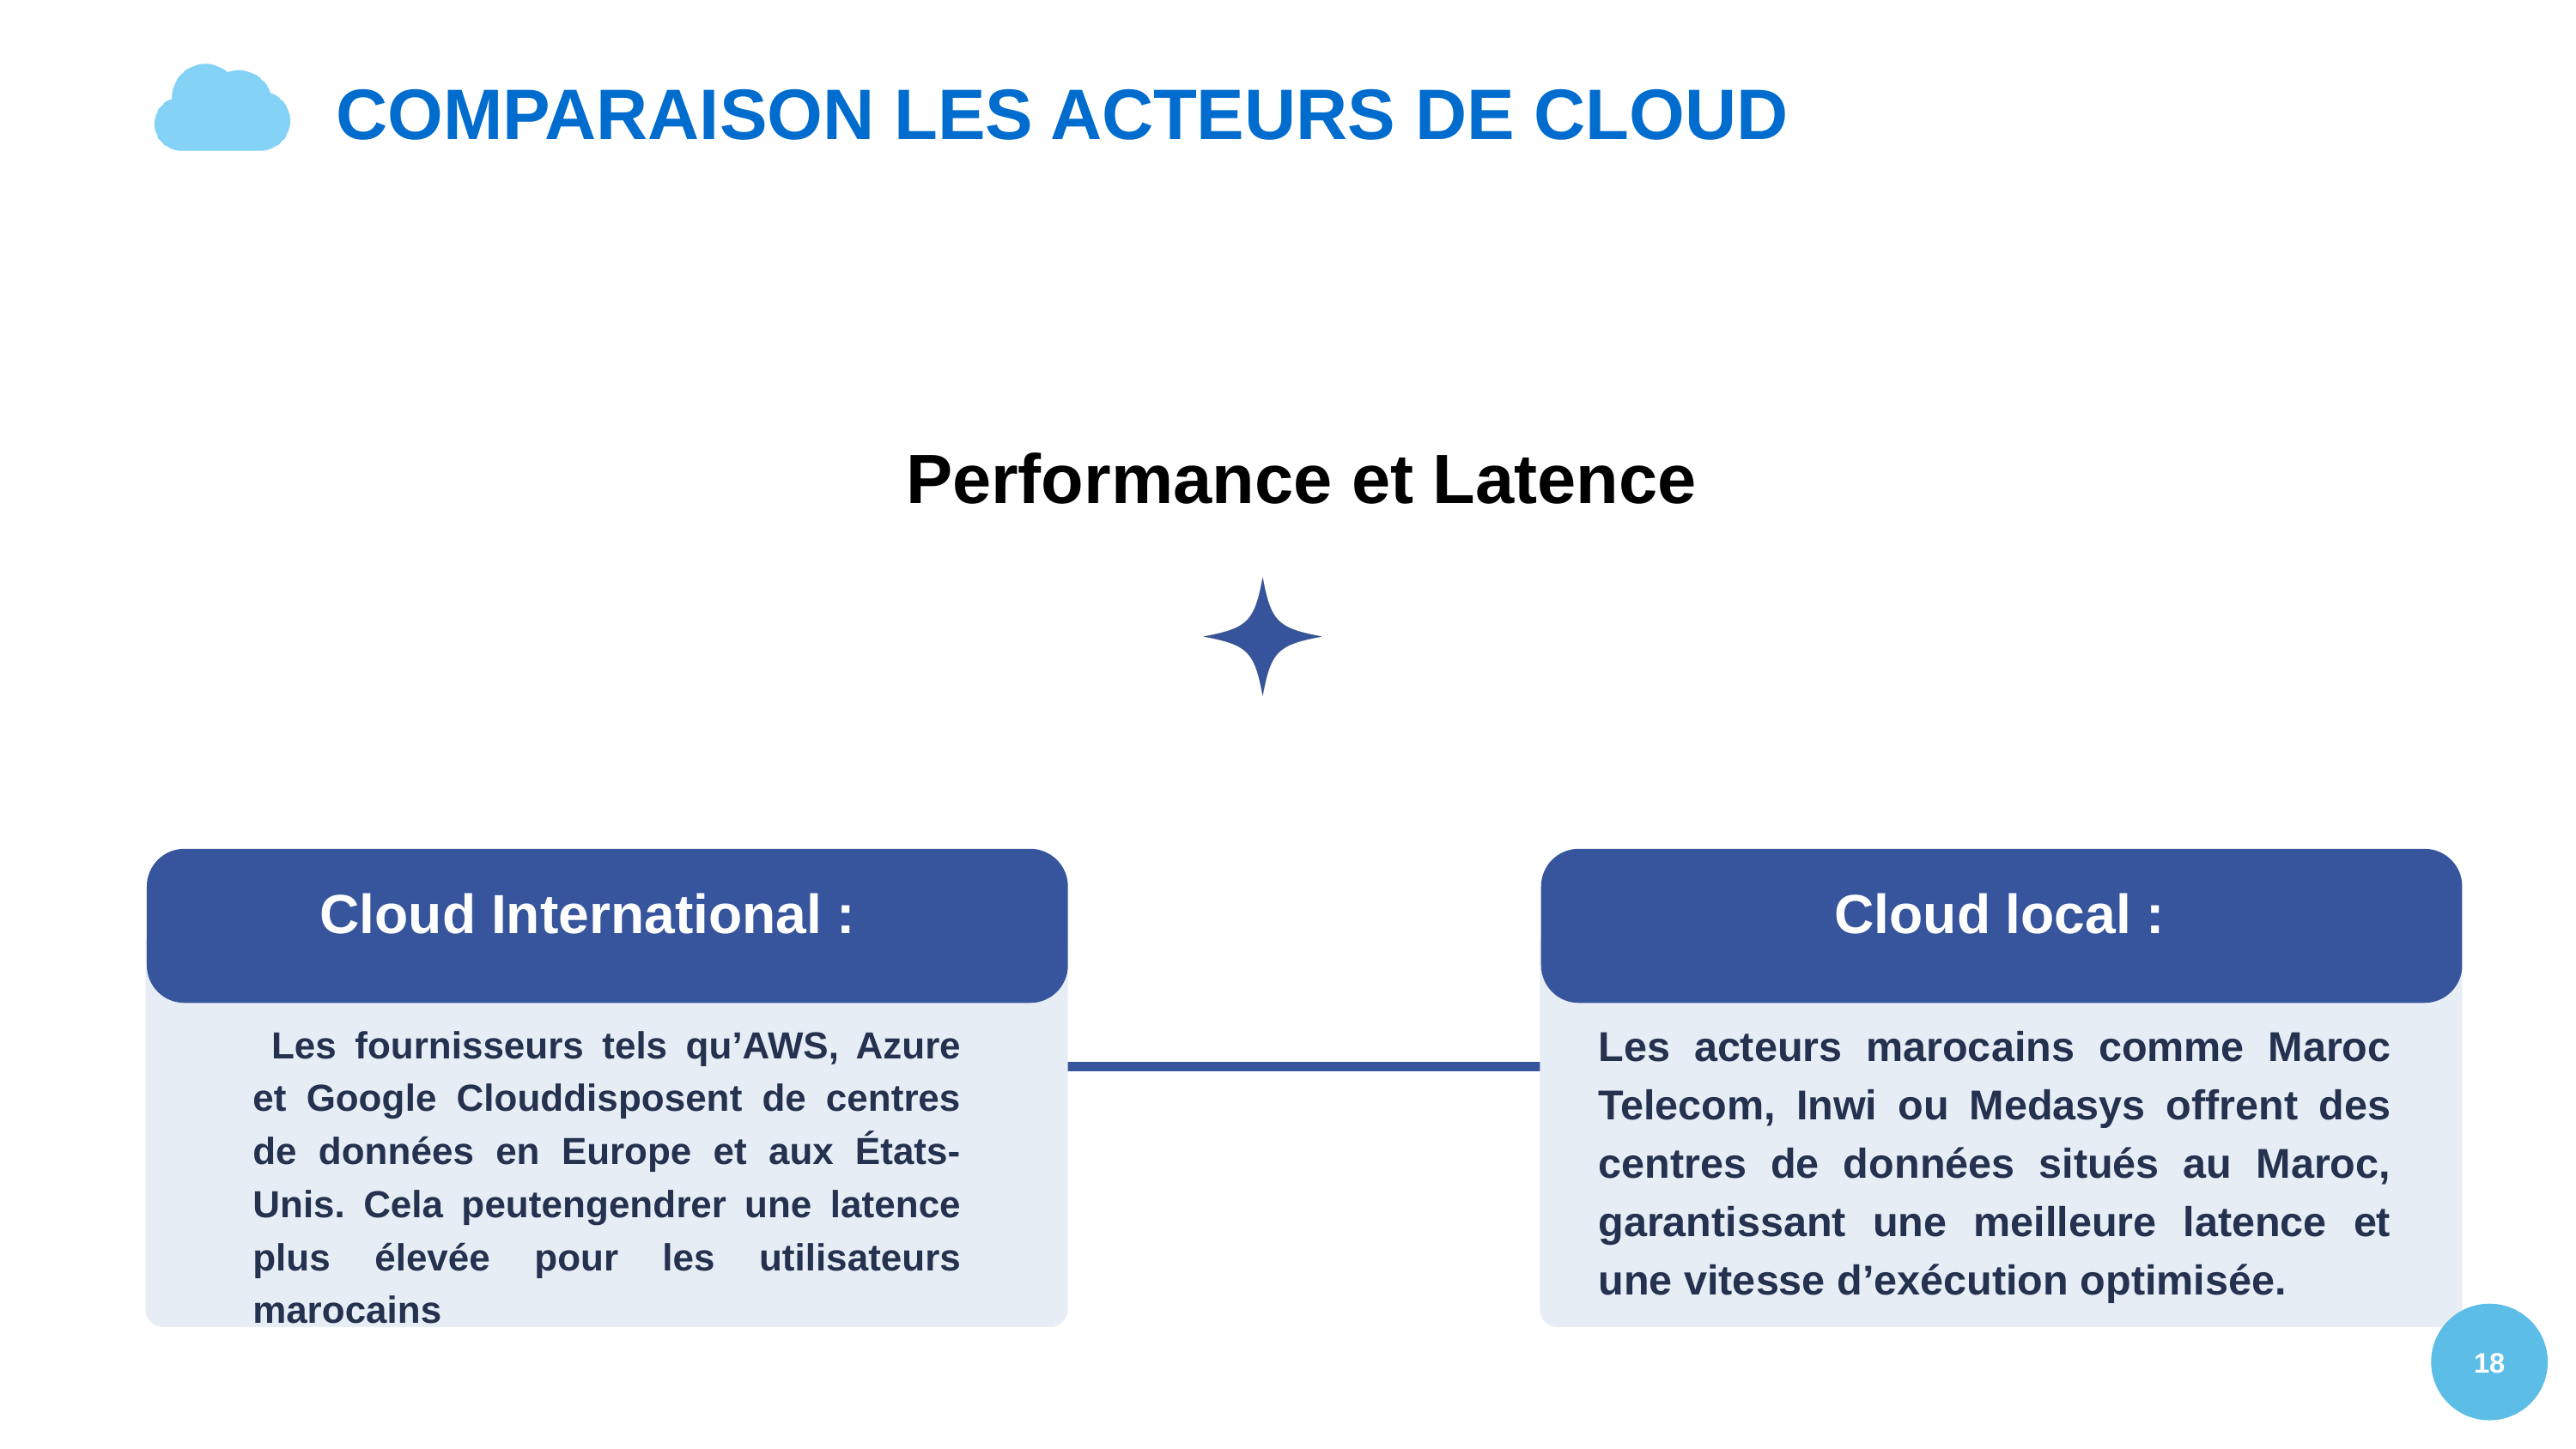

COMPARAISON LES ACTEURS DE CLOUD

Performance et Latence

Cloud International :

Cloud local :

Les acteurs marocains comme Maroc Telecom, Inwi ou Medasys offrent des centres de données situés au Maroc, garantissant une meilleure latence et une vitesse dʼexécution optimisée.
 Les fournisseurs tels quʼAWS, Azure et Google Clouddisposent de centres de données en Europe et aux États-Unis. Cela peutengendrer une latence plus élevée pour les utilisateurs marocains

18